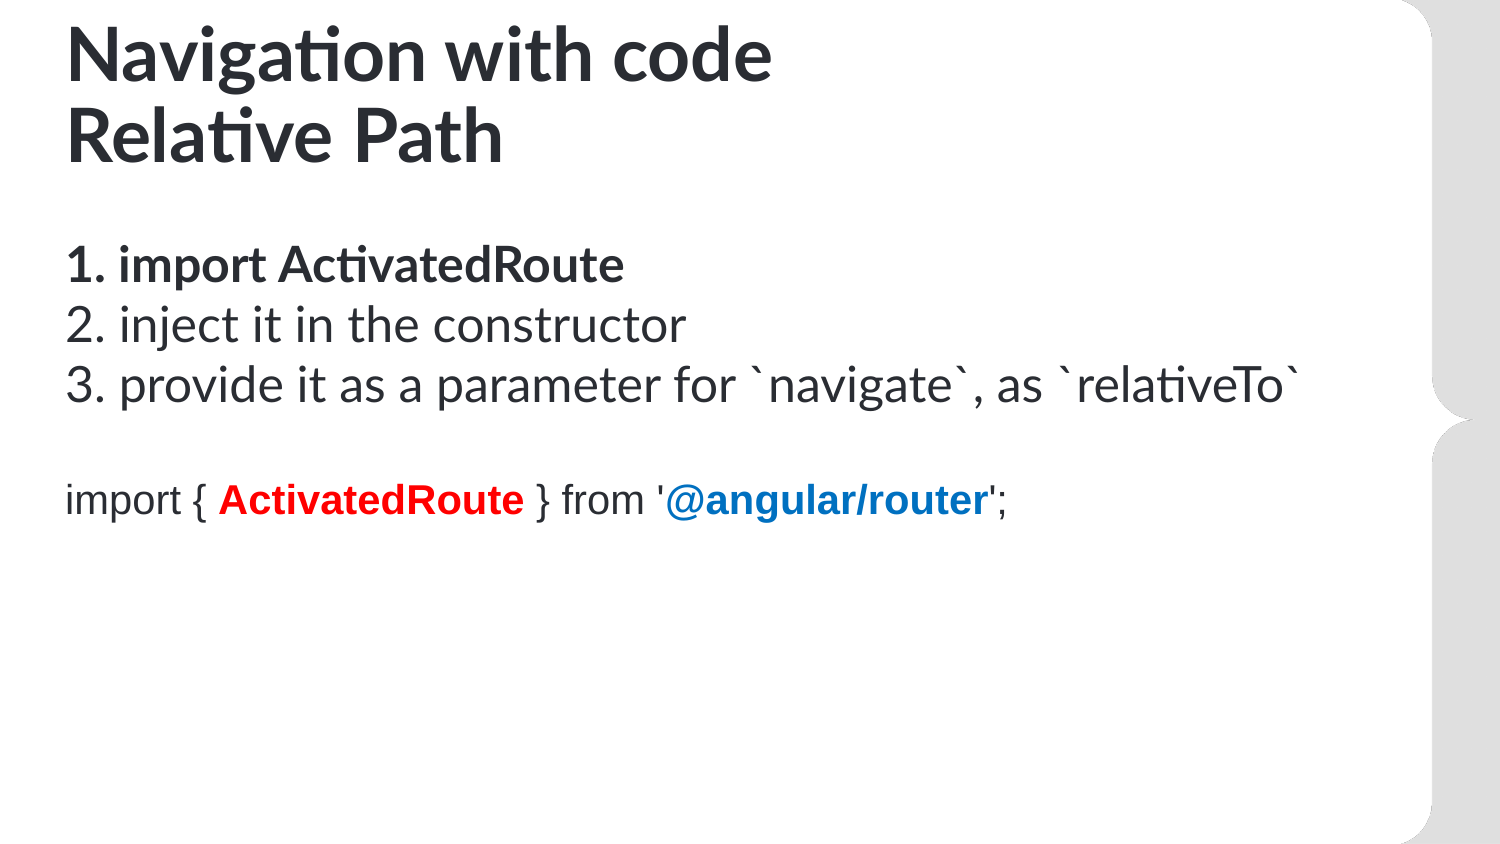

# Navigation with code Relative Path
1. import ActivatedRoute
2. inject it in the constructor
3. provide it as a parameter for `navigate`, as `relativeTo`

import { ActivatedRoute } from '@angular/router';